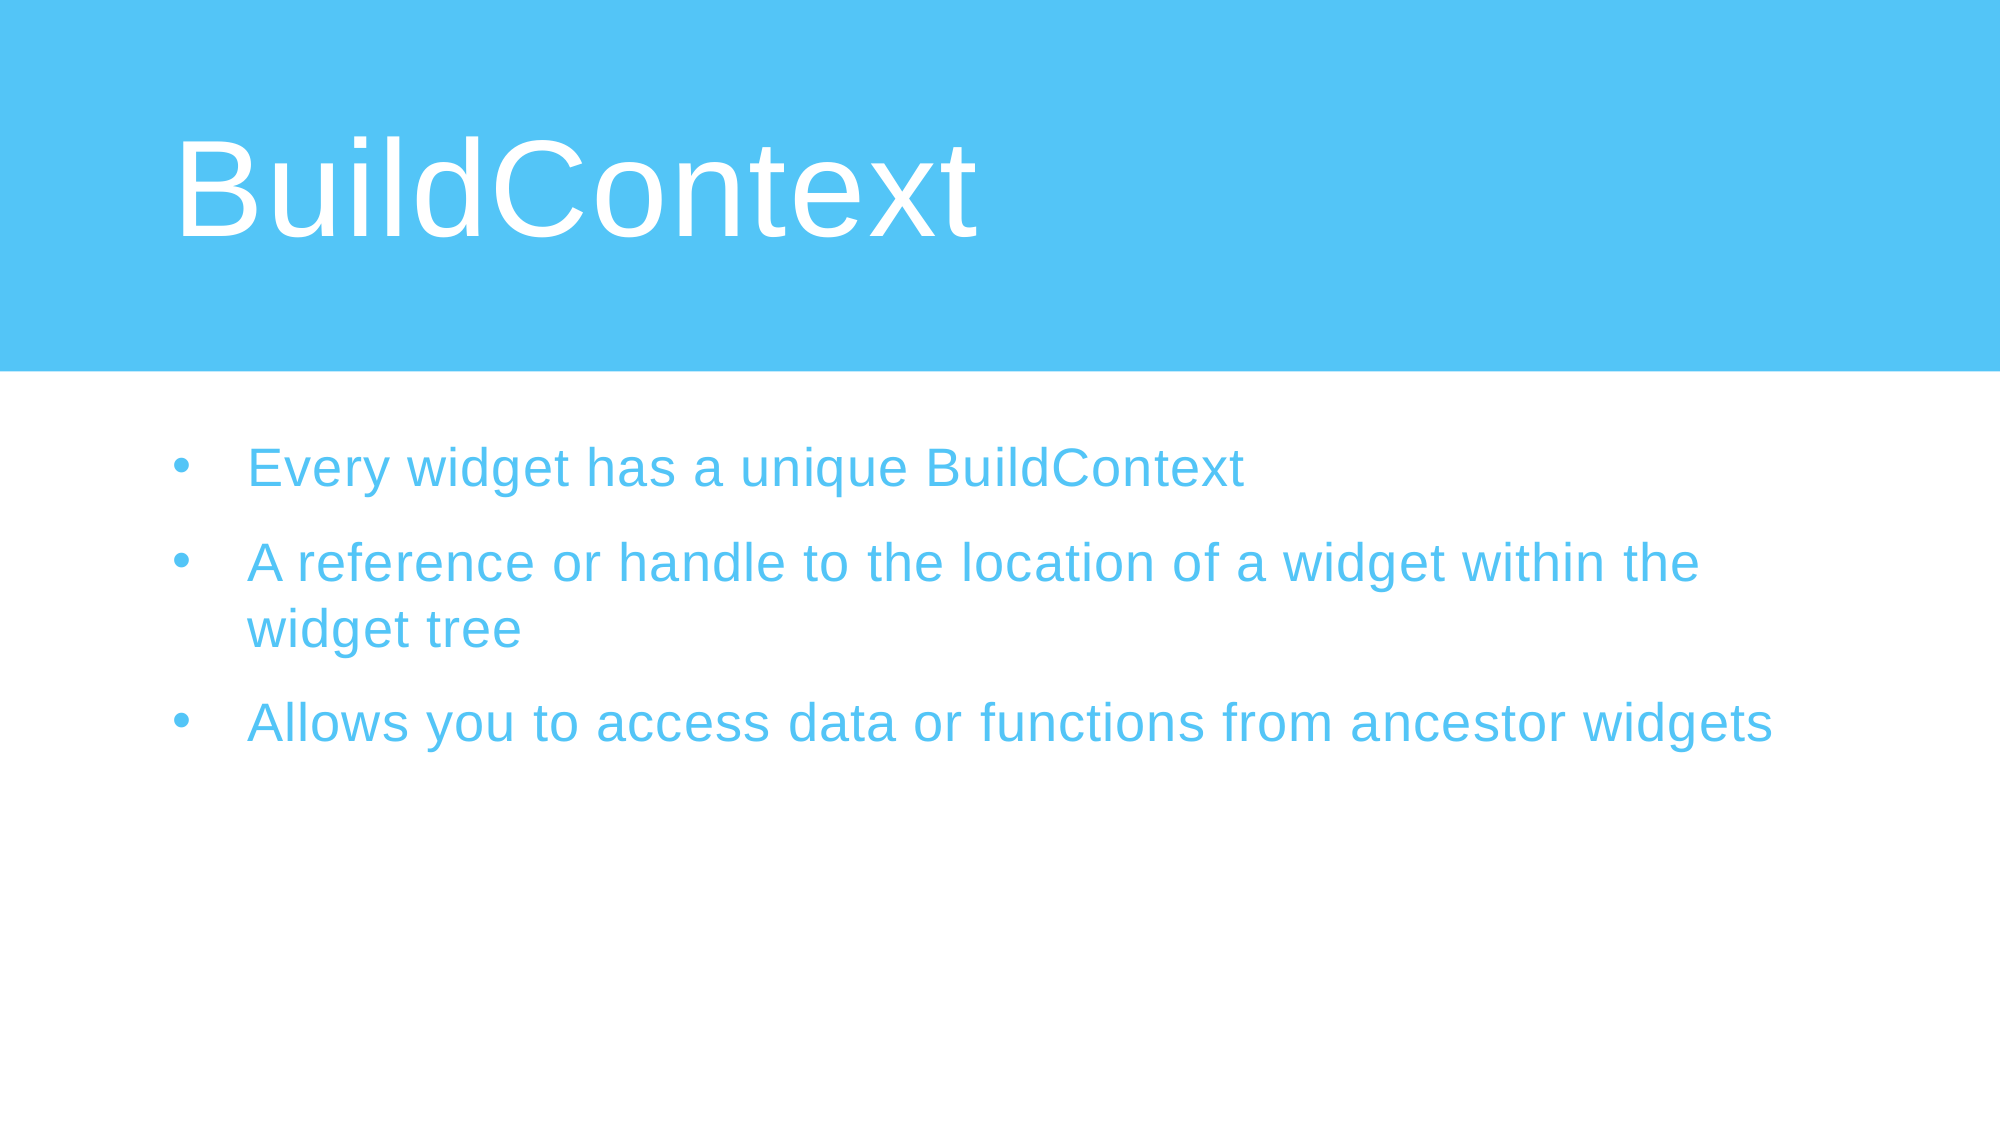

# BuildContext
Every widget has a unique BuildContext
A reference or handle to the location of a widget within the widget tree
Allows you to access data or functions from ancestor widgets